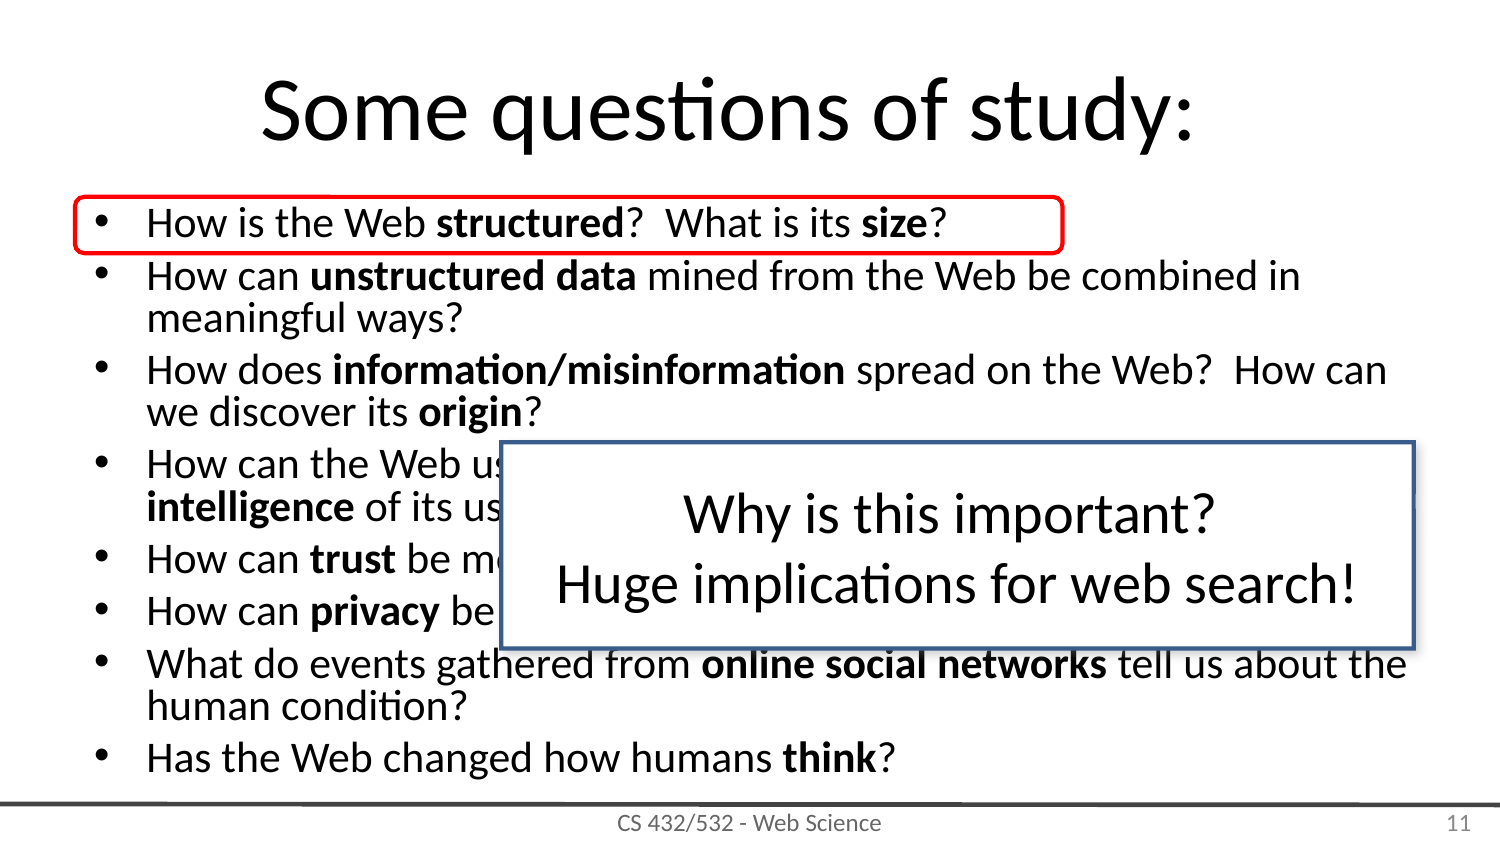

# Some questions of study:
How is the Web structured?  What is its size?
How can unstructured data mined from the Web be combined in meaningful ways?
How does information/misinformation spread on the Web?  How can we discover its origin?
How can the Web used to effectively harness the collective intelligence of its users?
How can trust be measured on the Web?
How can privacy be maintained on the Web?
What do events gathered from online social networks tell us about the human condition?
Has the Web changed how humans think?

Why is this important?
Huge implications for web search!
11